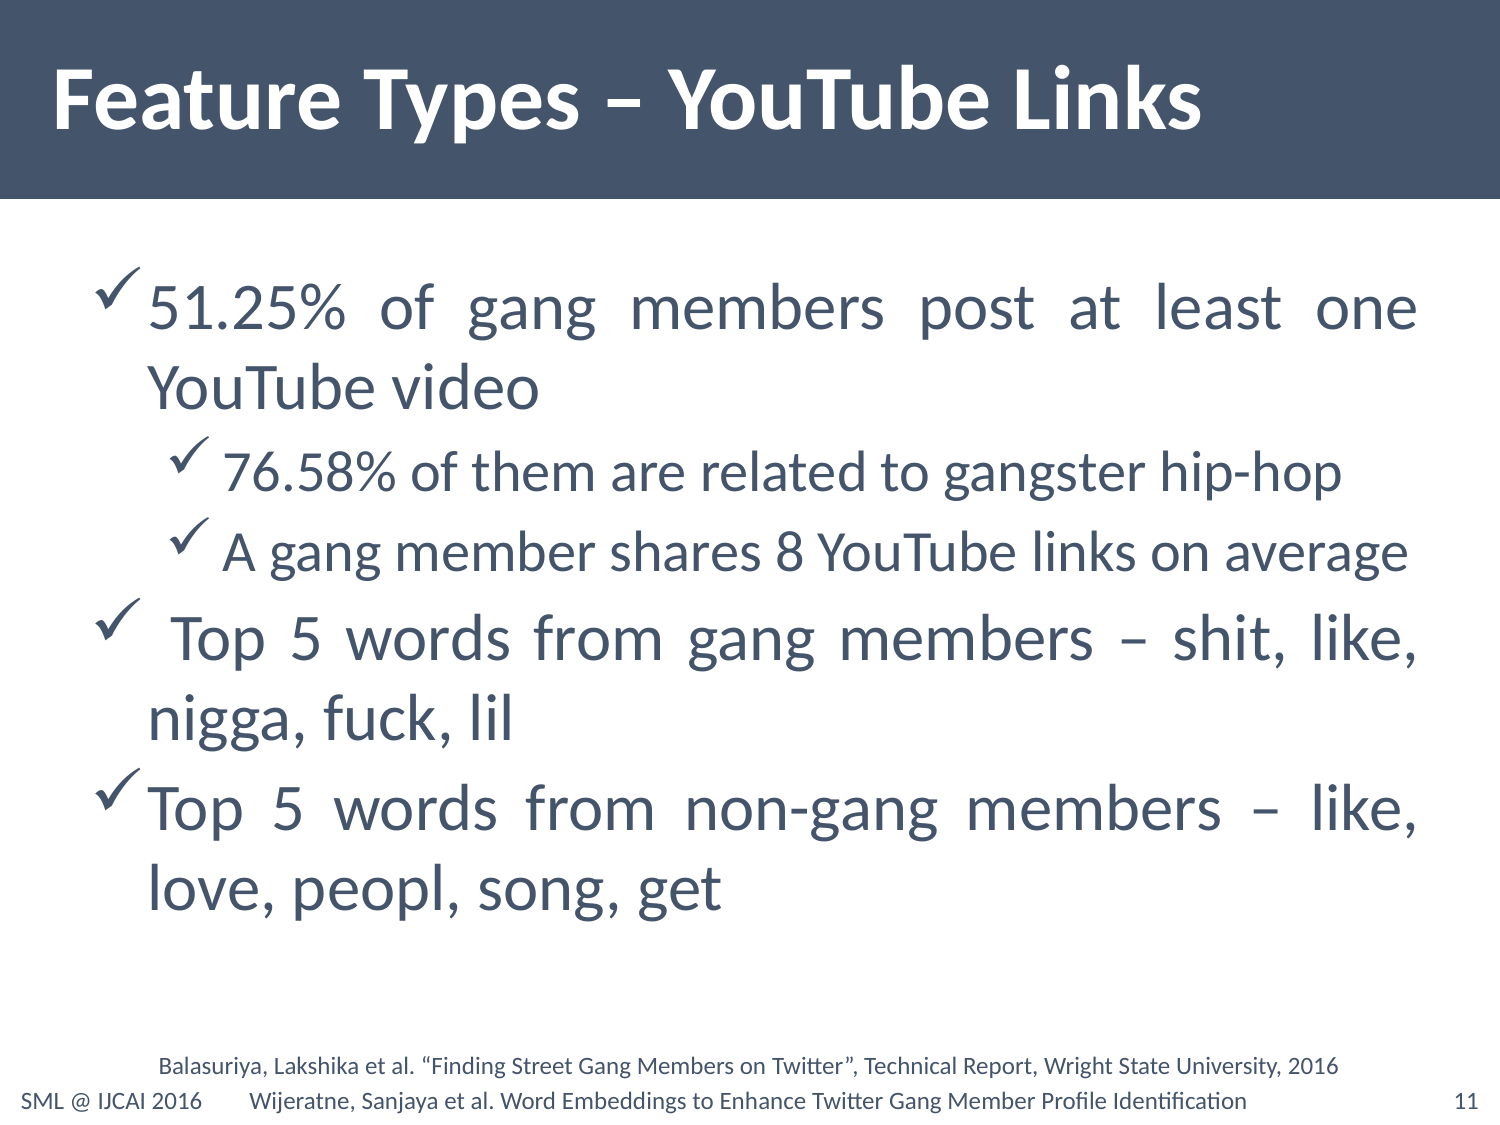

# Feature Types – YouTube Links
51.25% of gang members post at least one YouTube video
76.58% of them are related to gangster hip-hop
A gang member shares 8 YouTube links on average
 Top 5 words from gang members – shit, like, nigga, fuck, lil
Top 5 words from non-gang members – like, love, peopl, song, get

Balasuriya, Lakshika et al. “Finding Street Gang Members on Twitter”, Technical Report, Wright State University, 2016
Wijeratne, Sanjaya et al. Word Embeddings to Enhance Twitter Gang Member Profile Identification
SML @ IJCAI 2016
11